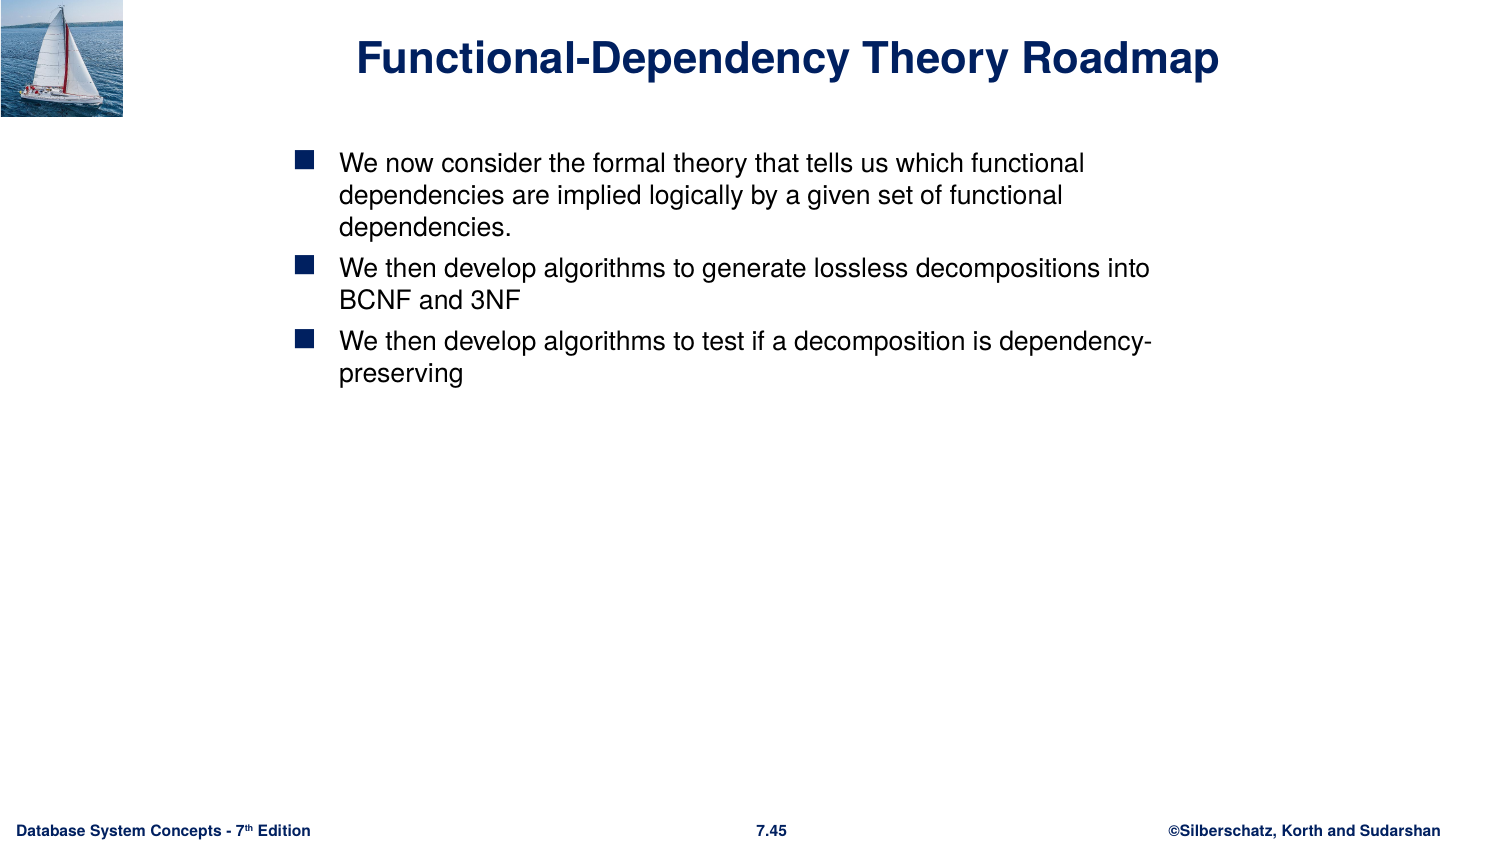

# Functional-Dependency Theory Roadmap
We now consider the formal theory that tells us which functional dependencies are implied logically by a given set of functional dependencies.
We then develop algorithms to generate lossless decompositions into BCNF and 3NF
We then develop algorithms to test if a decomposition is dependency-preserving